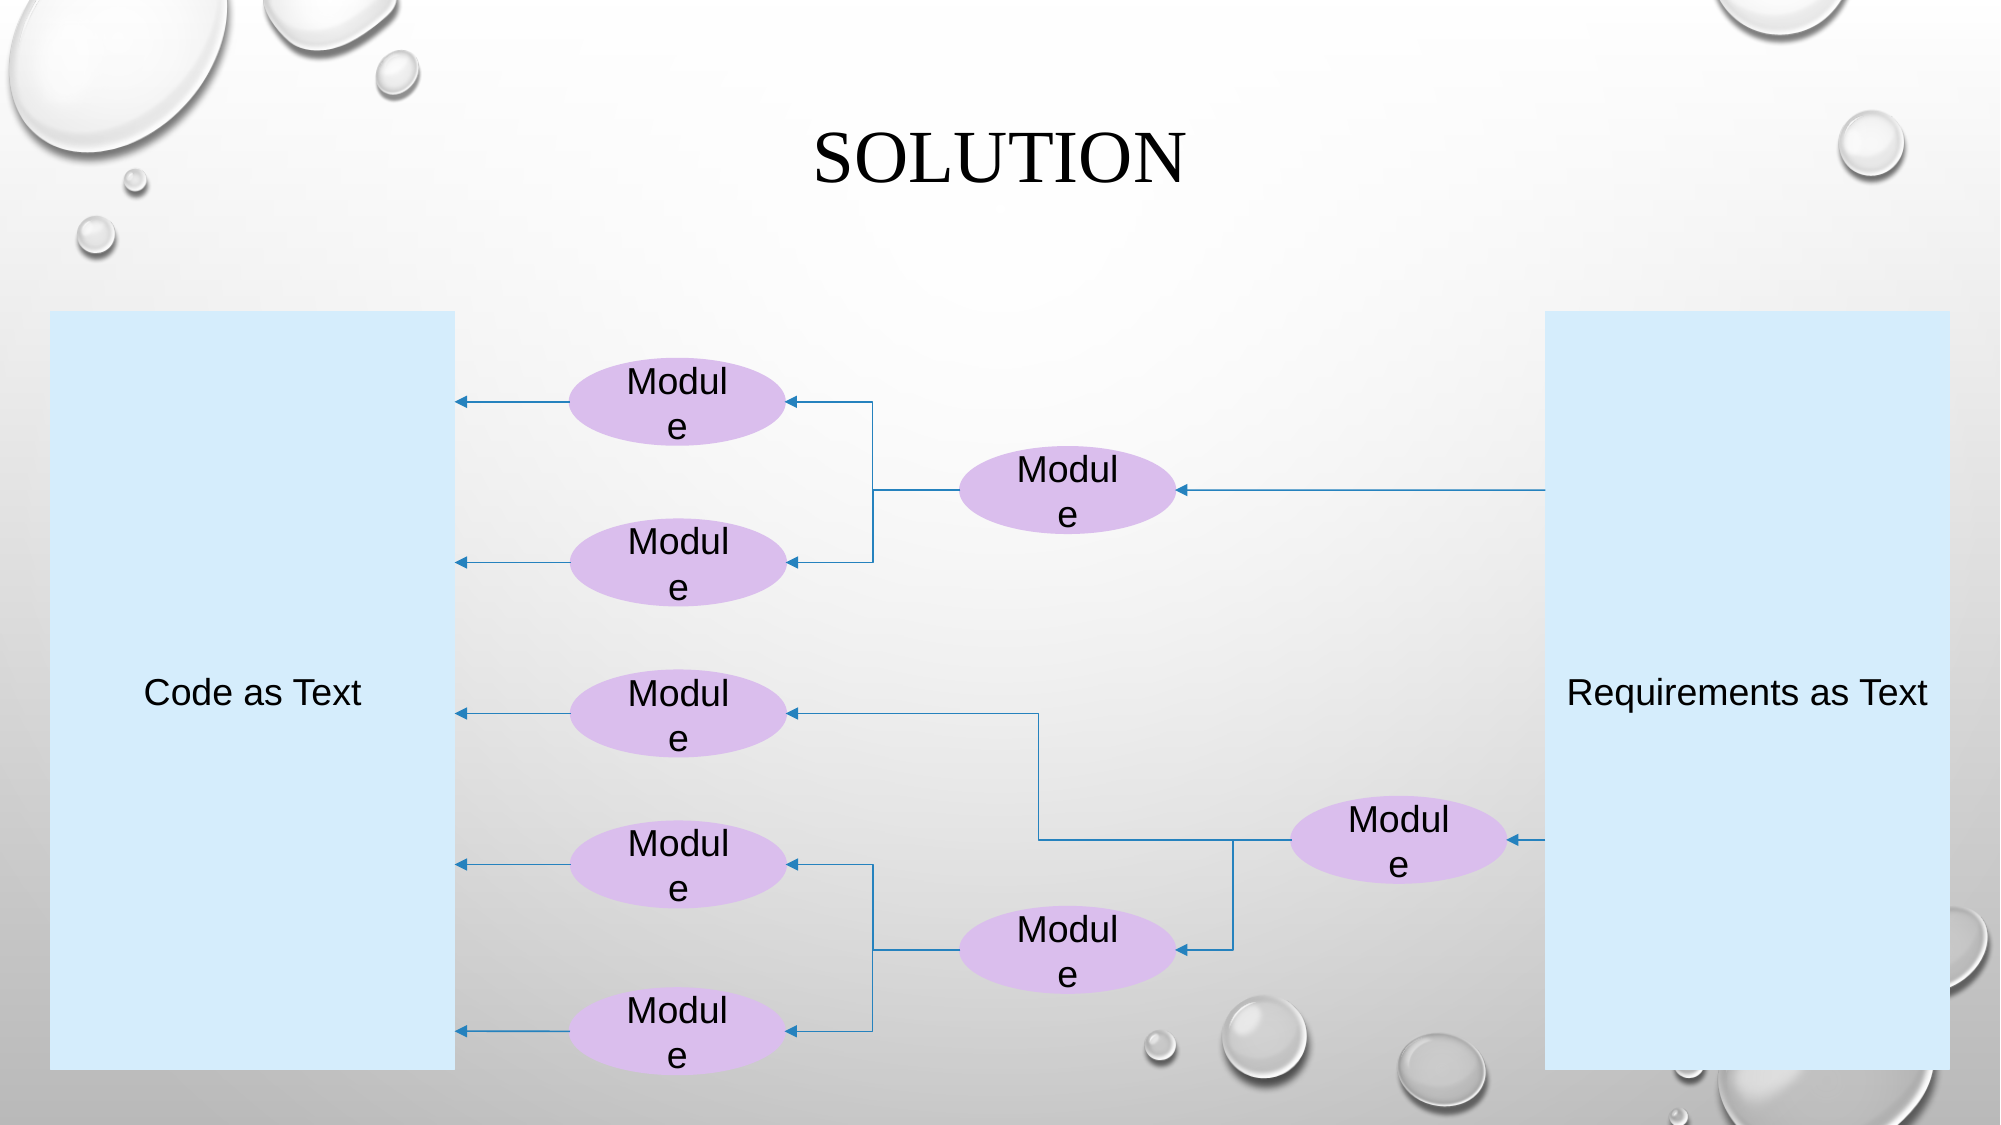

# Solution
Code as Text
Requirements as Text
Module
Module
Module
Module
Module
Module
Module
Module